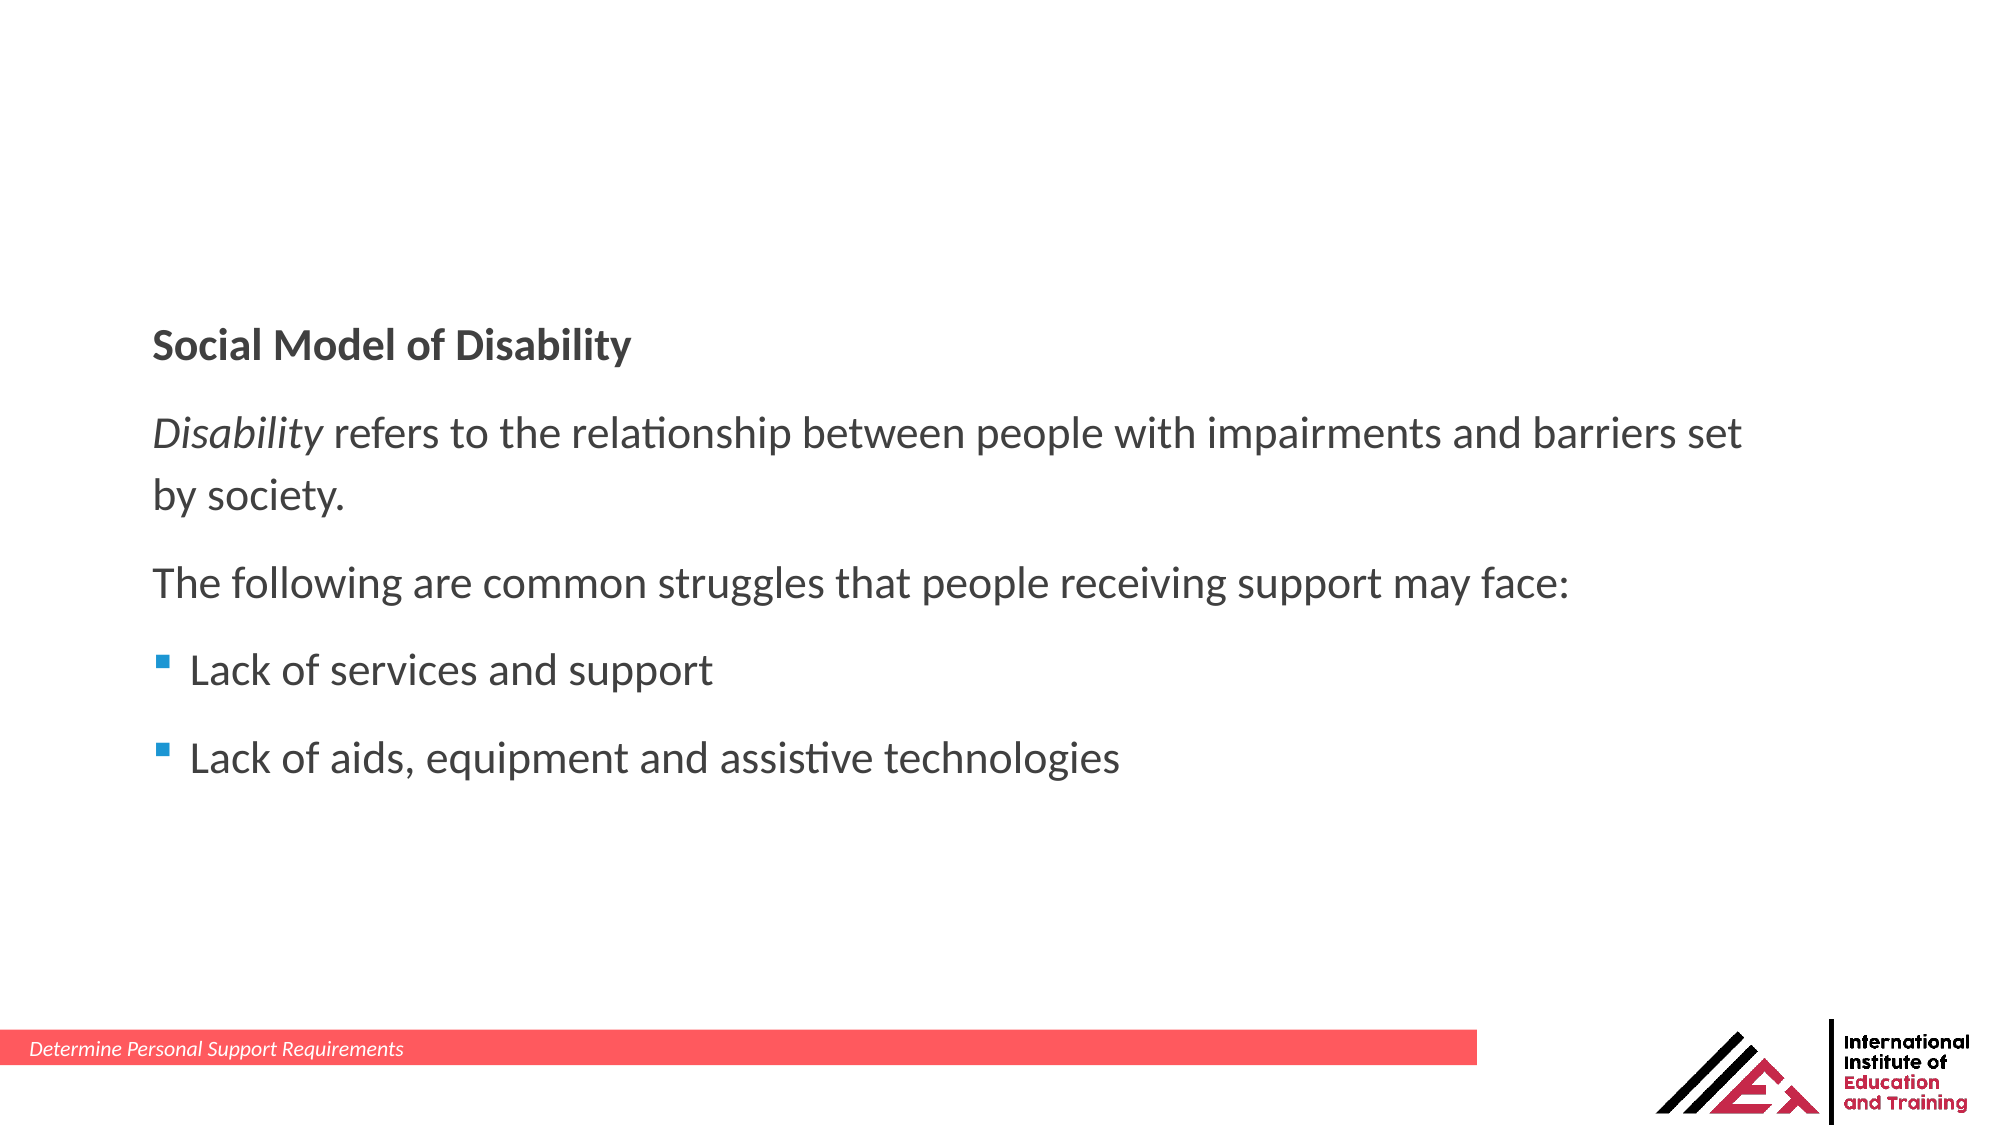

Social Model of Disability
Disability refers to the relationship between people with impairments and barriers set by society.
The following are common struggles that people receiving support may face:
Lack of services and support
Lack of aids, equipment and assistive technologies
Determine Personal Support Requirements